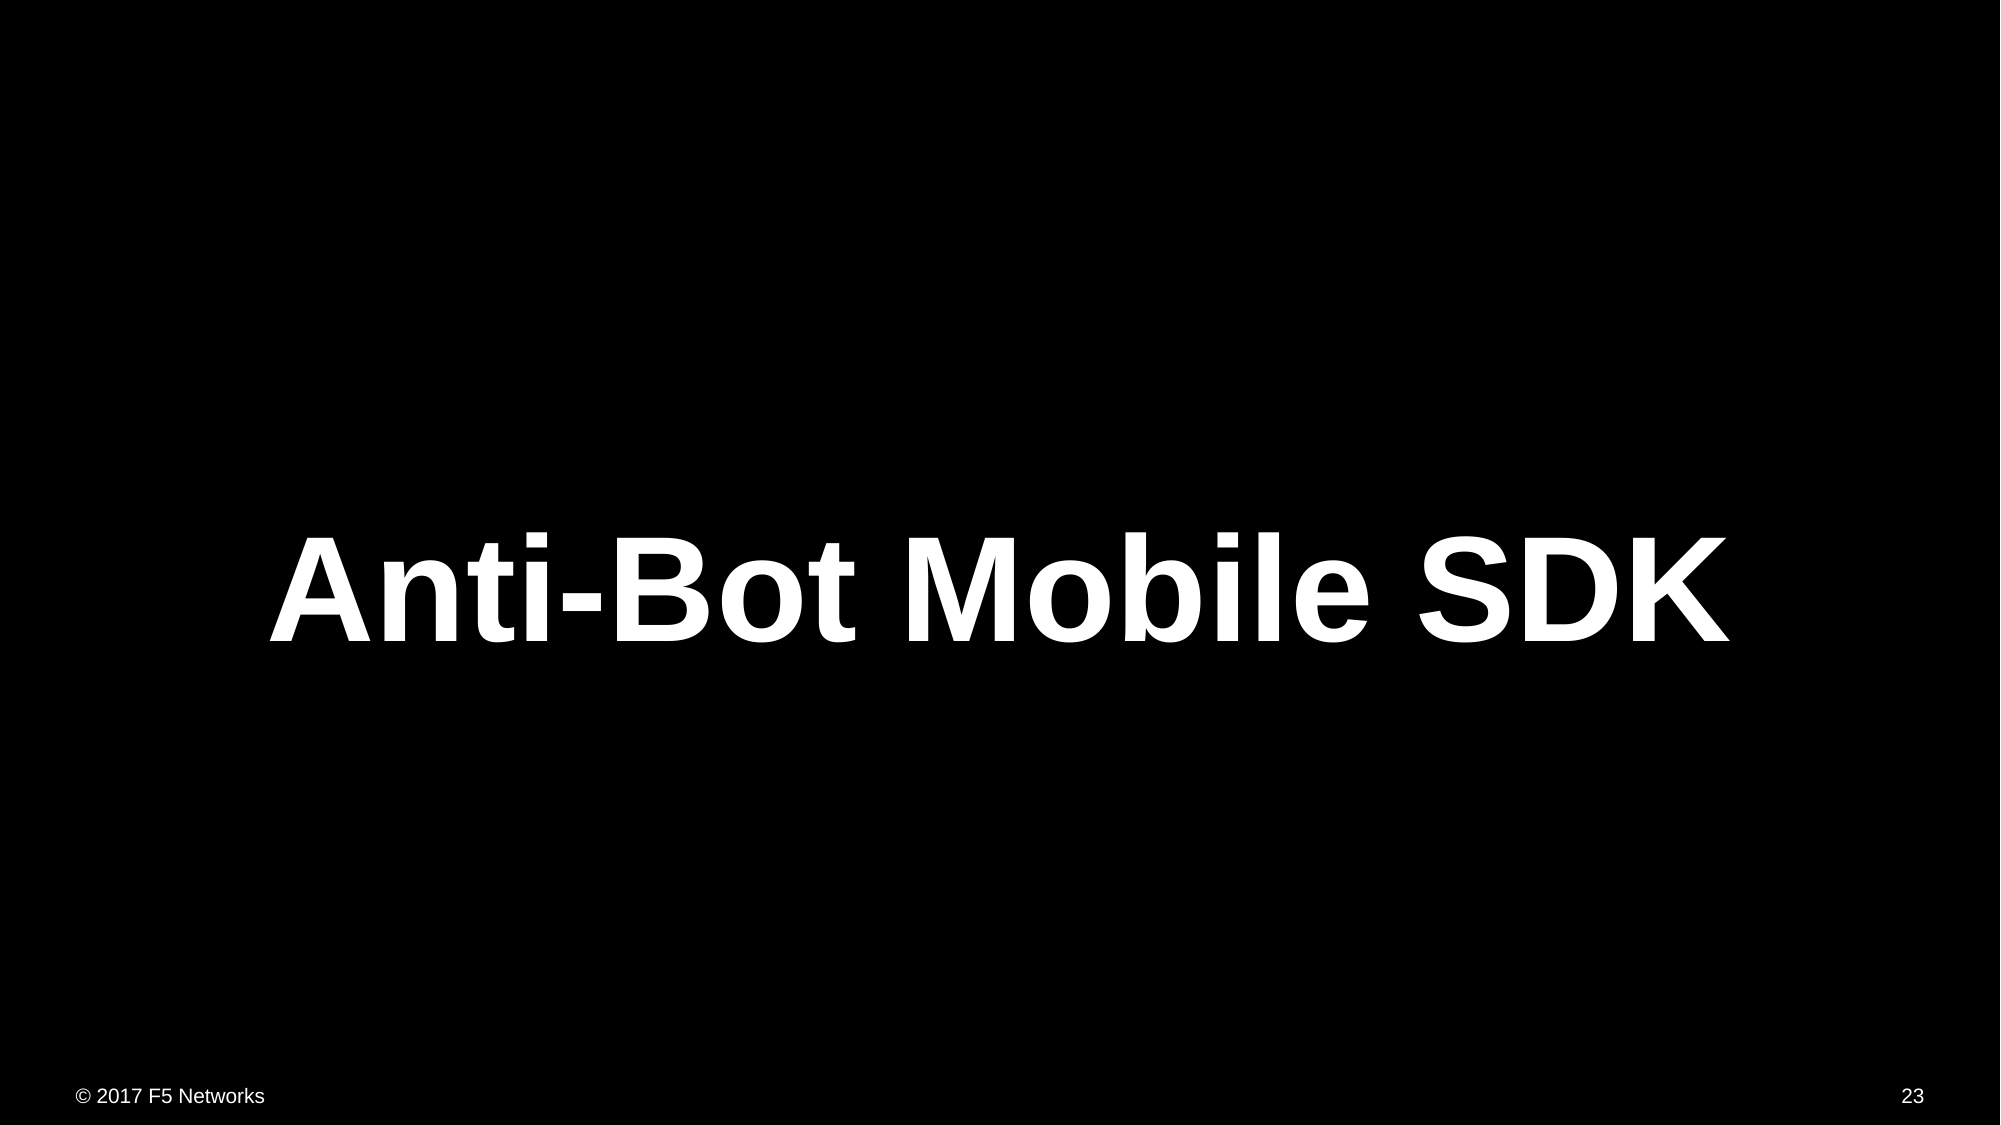

Anti-Bot Mobile SDK
23
© 2017 F5 Networks